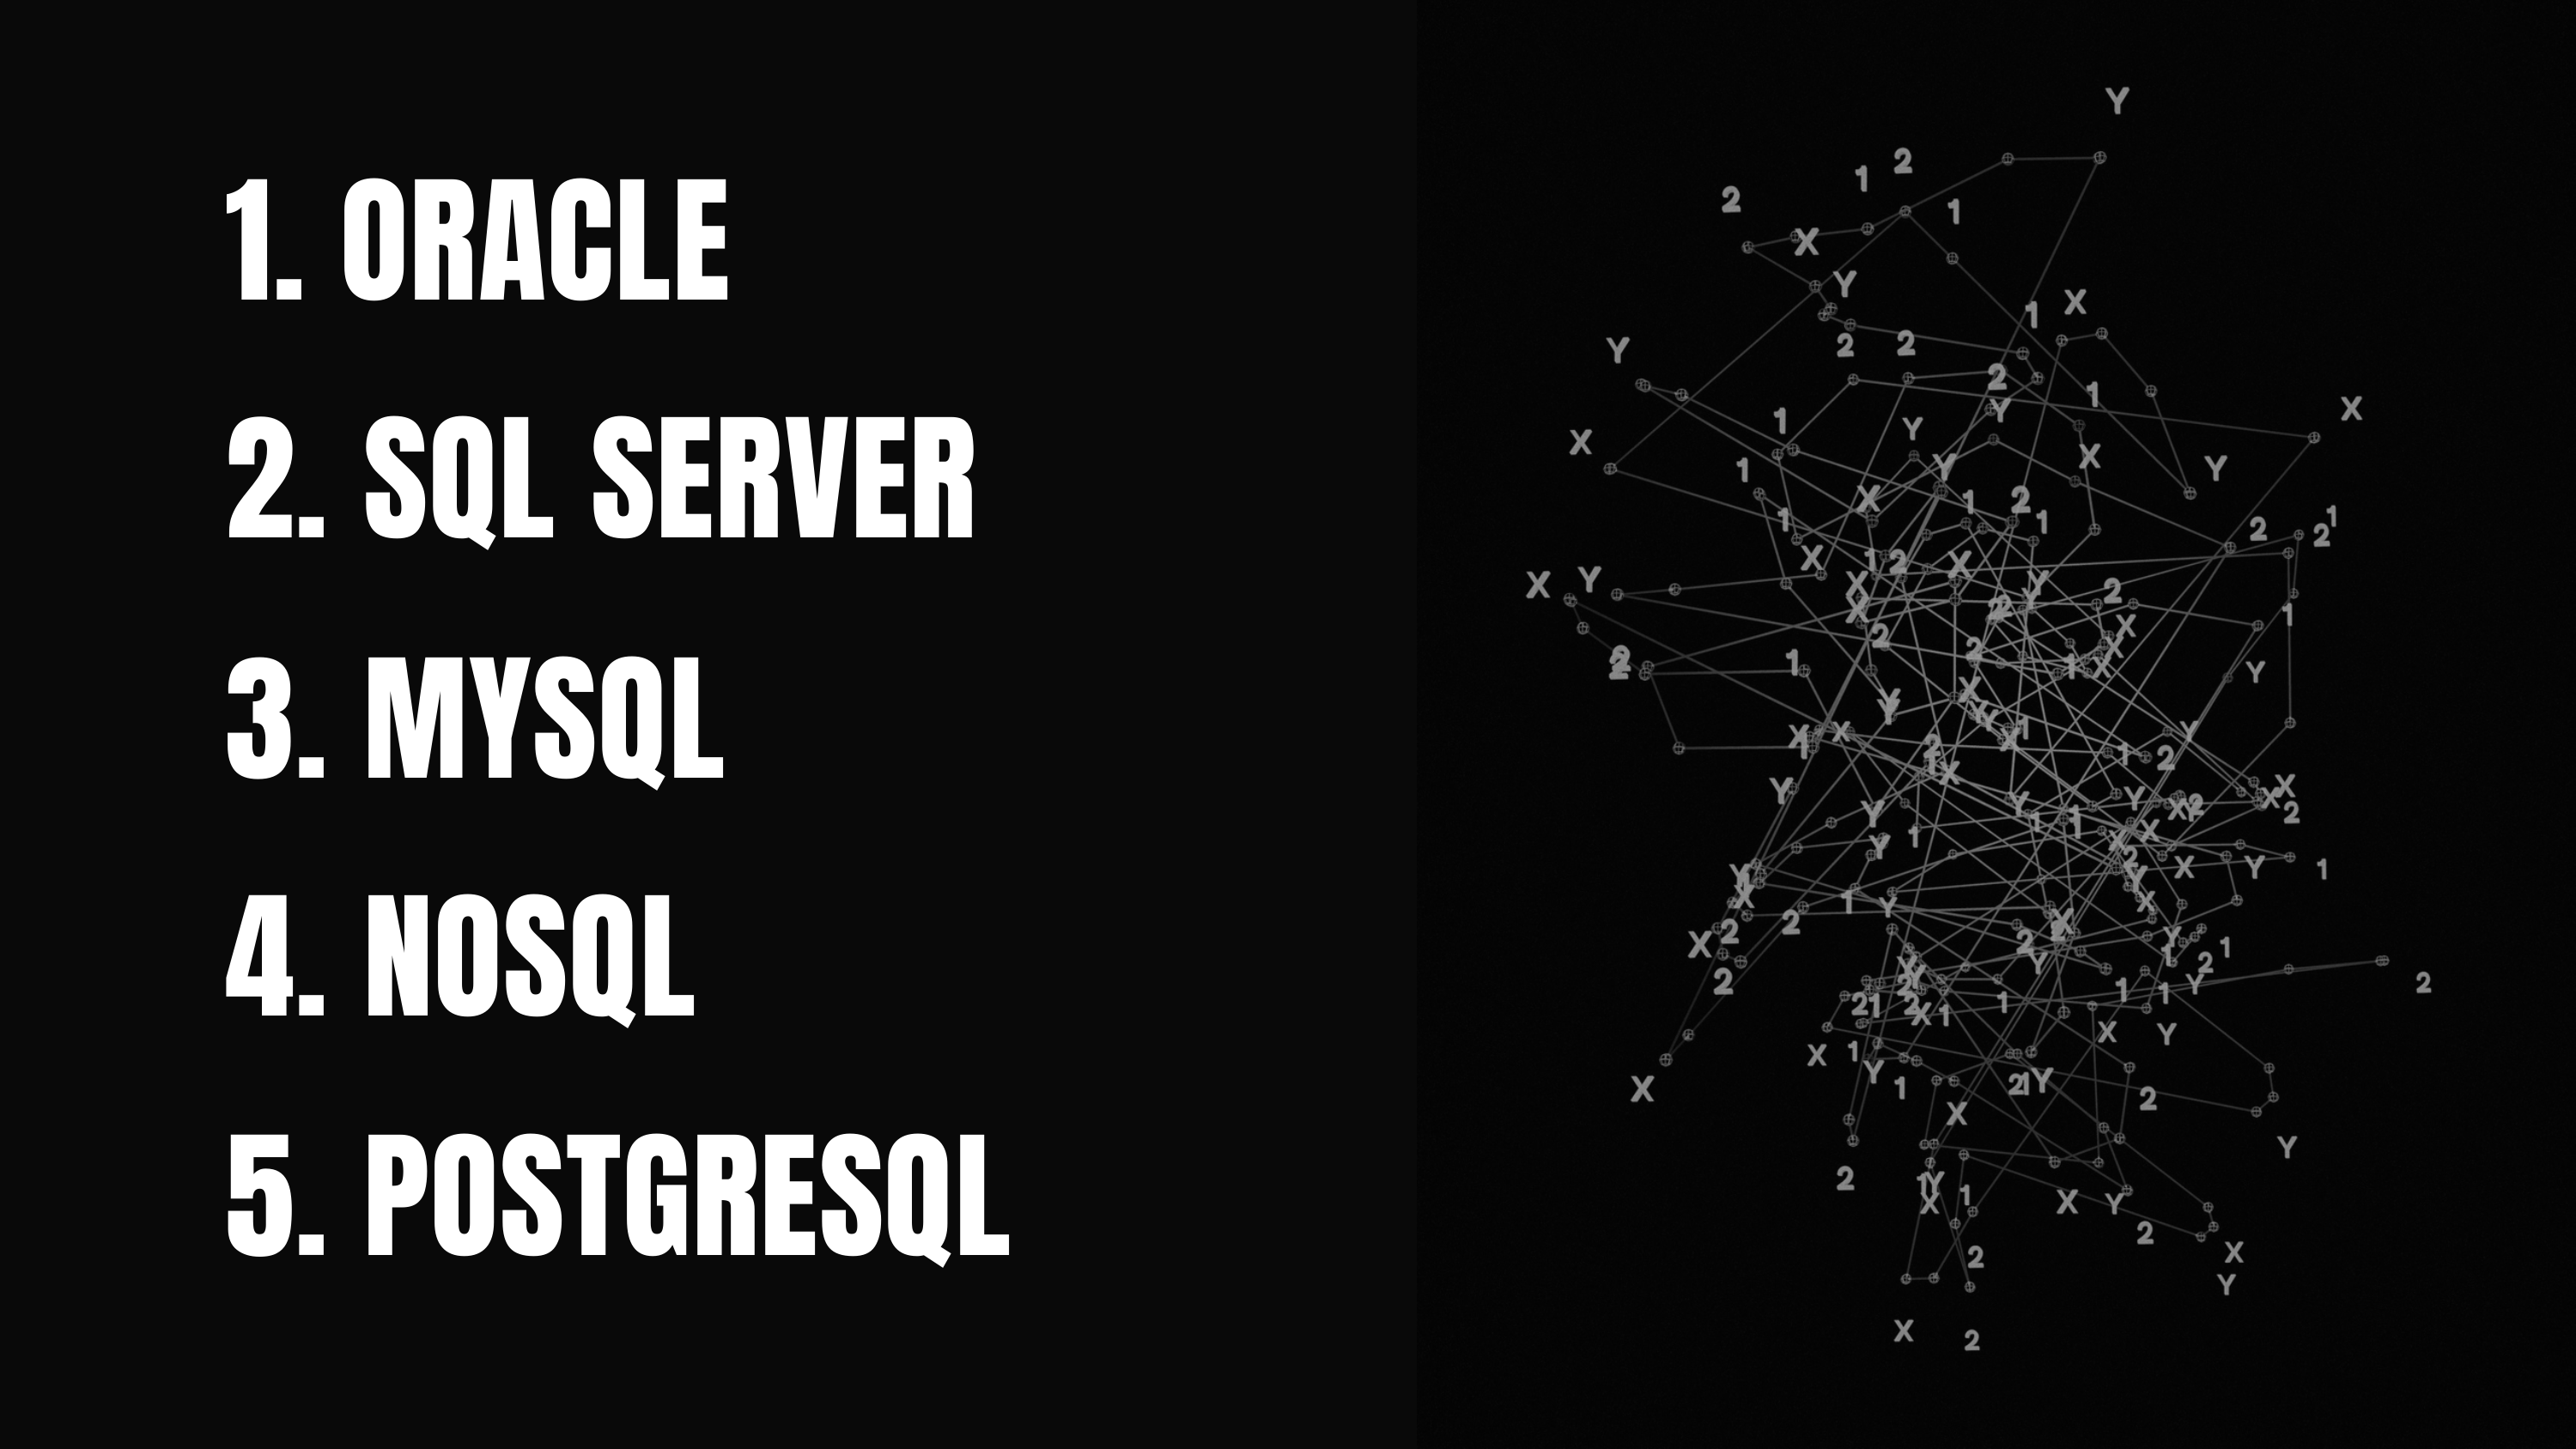

1. ORACLE
2. SQL SERVER
3. MYSQL
4. NOSQL
5. POSTGRESQL